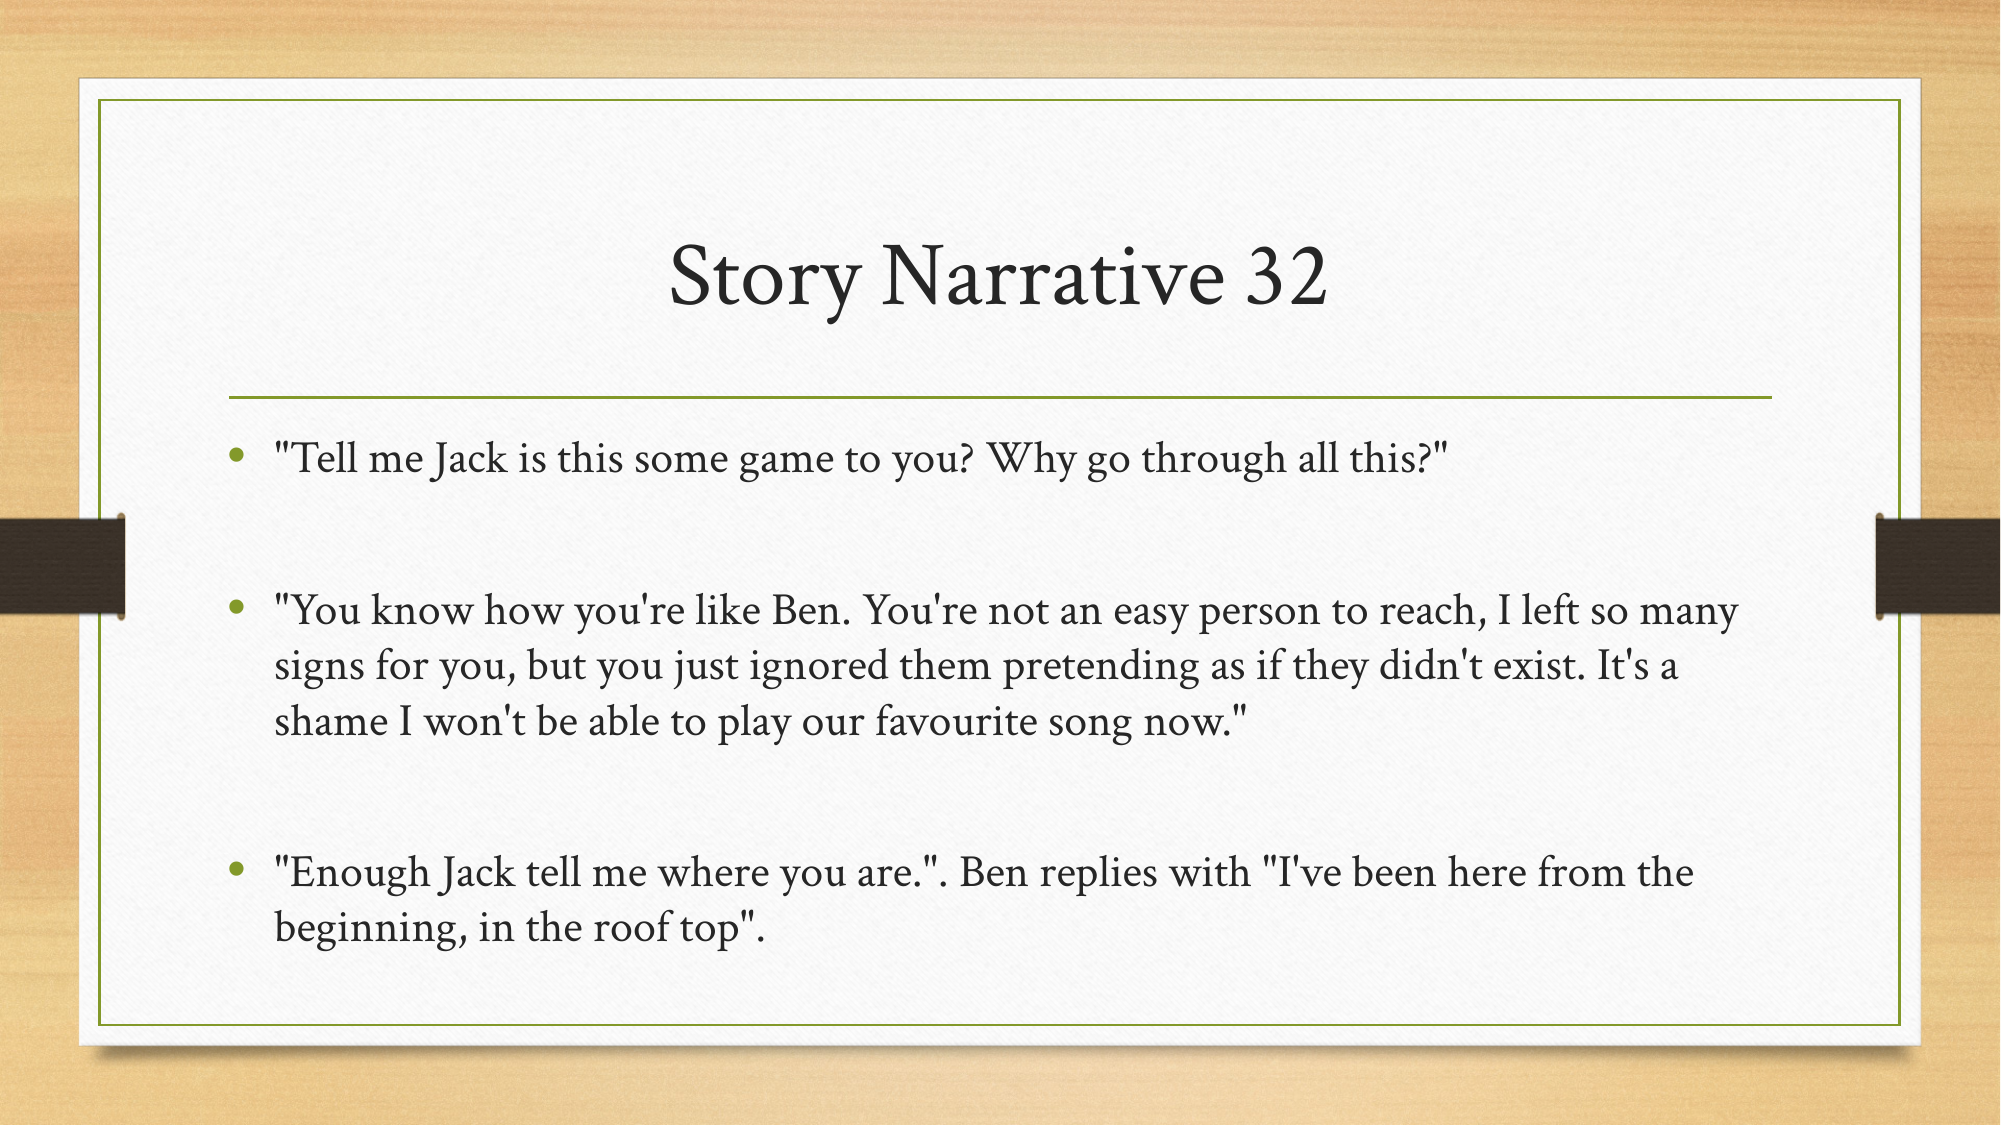

# Story Narrative 32
"Tell me Jack is this some game to you? Why go through all this?"

"You know how you're like Ben. You're not an easy person to reach, I left so many signs for you, but you just ignored them pretending as if they didn't exist. It's a shame I won't be able to play our favourite song now."

"Enough Jack tell me where you are.". Ben replies with "I've been here from the beginning, in the roof top".